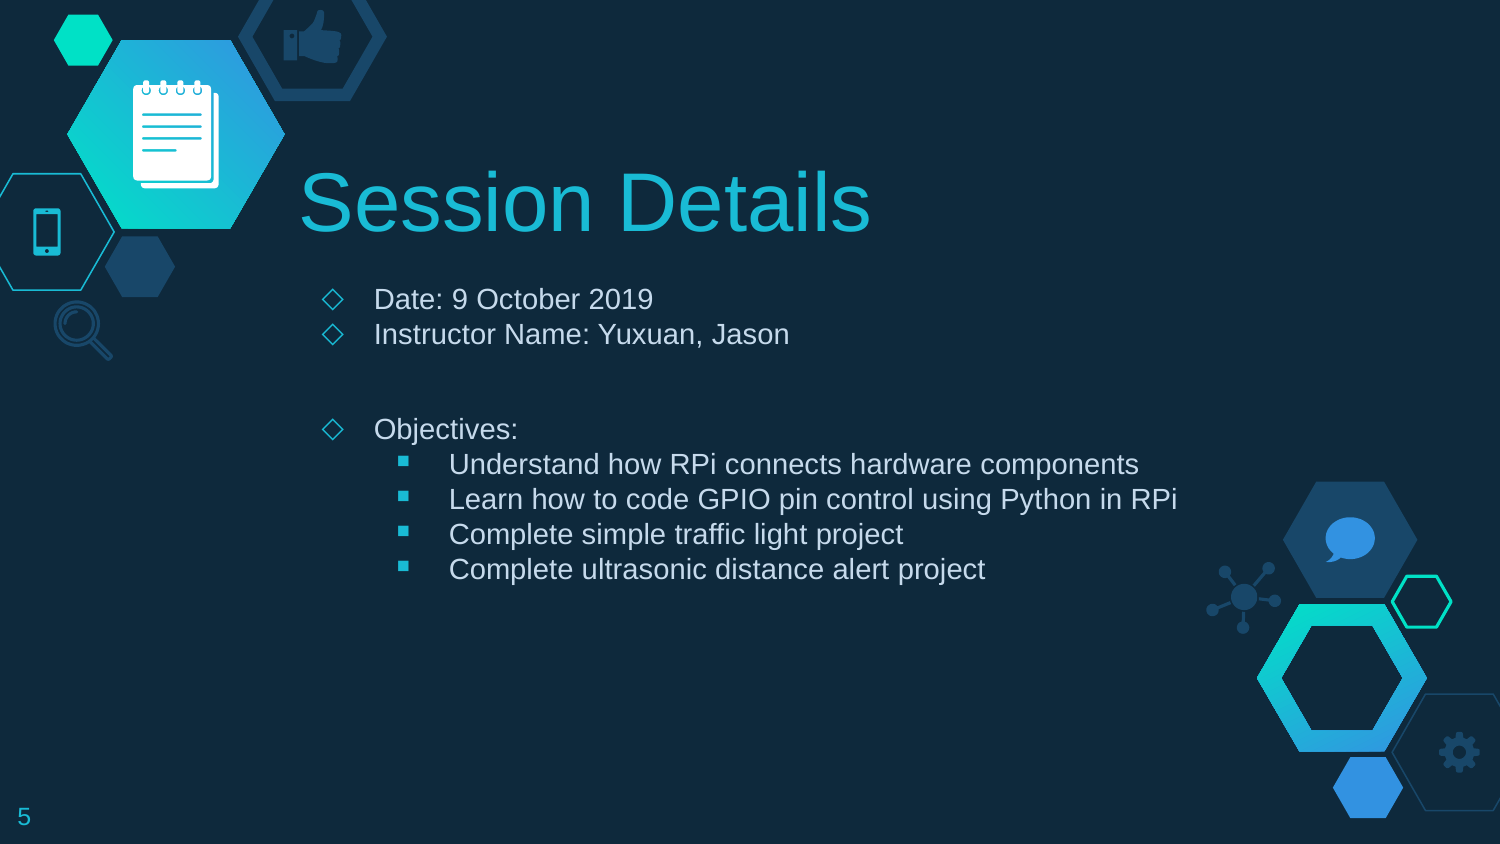

Date: 9 October 2019
Instructor Name: Yuxuan, Jason

Objectives:
Understand how RPi connects hardware components
Learn how to code GPIO pin control using Python in RPi
Complete simple traffic light project
Complete ultrasonic distance alert project

5